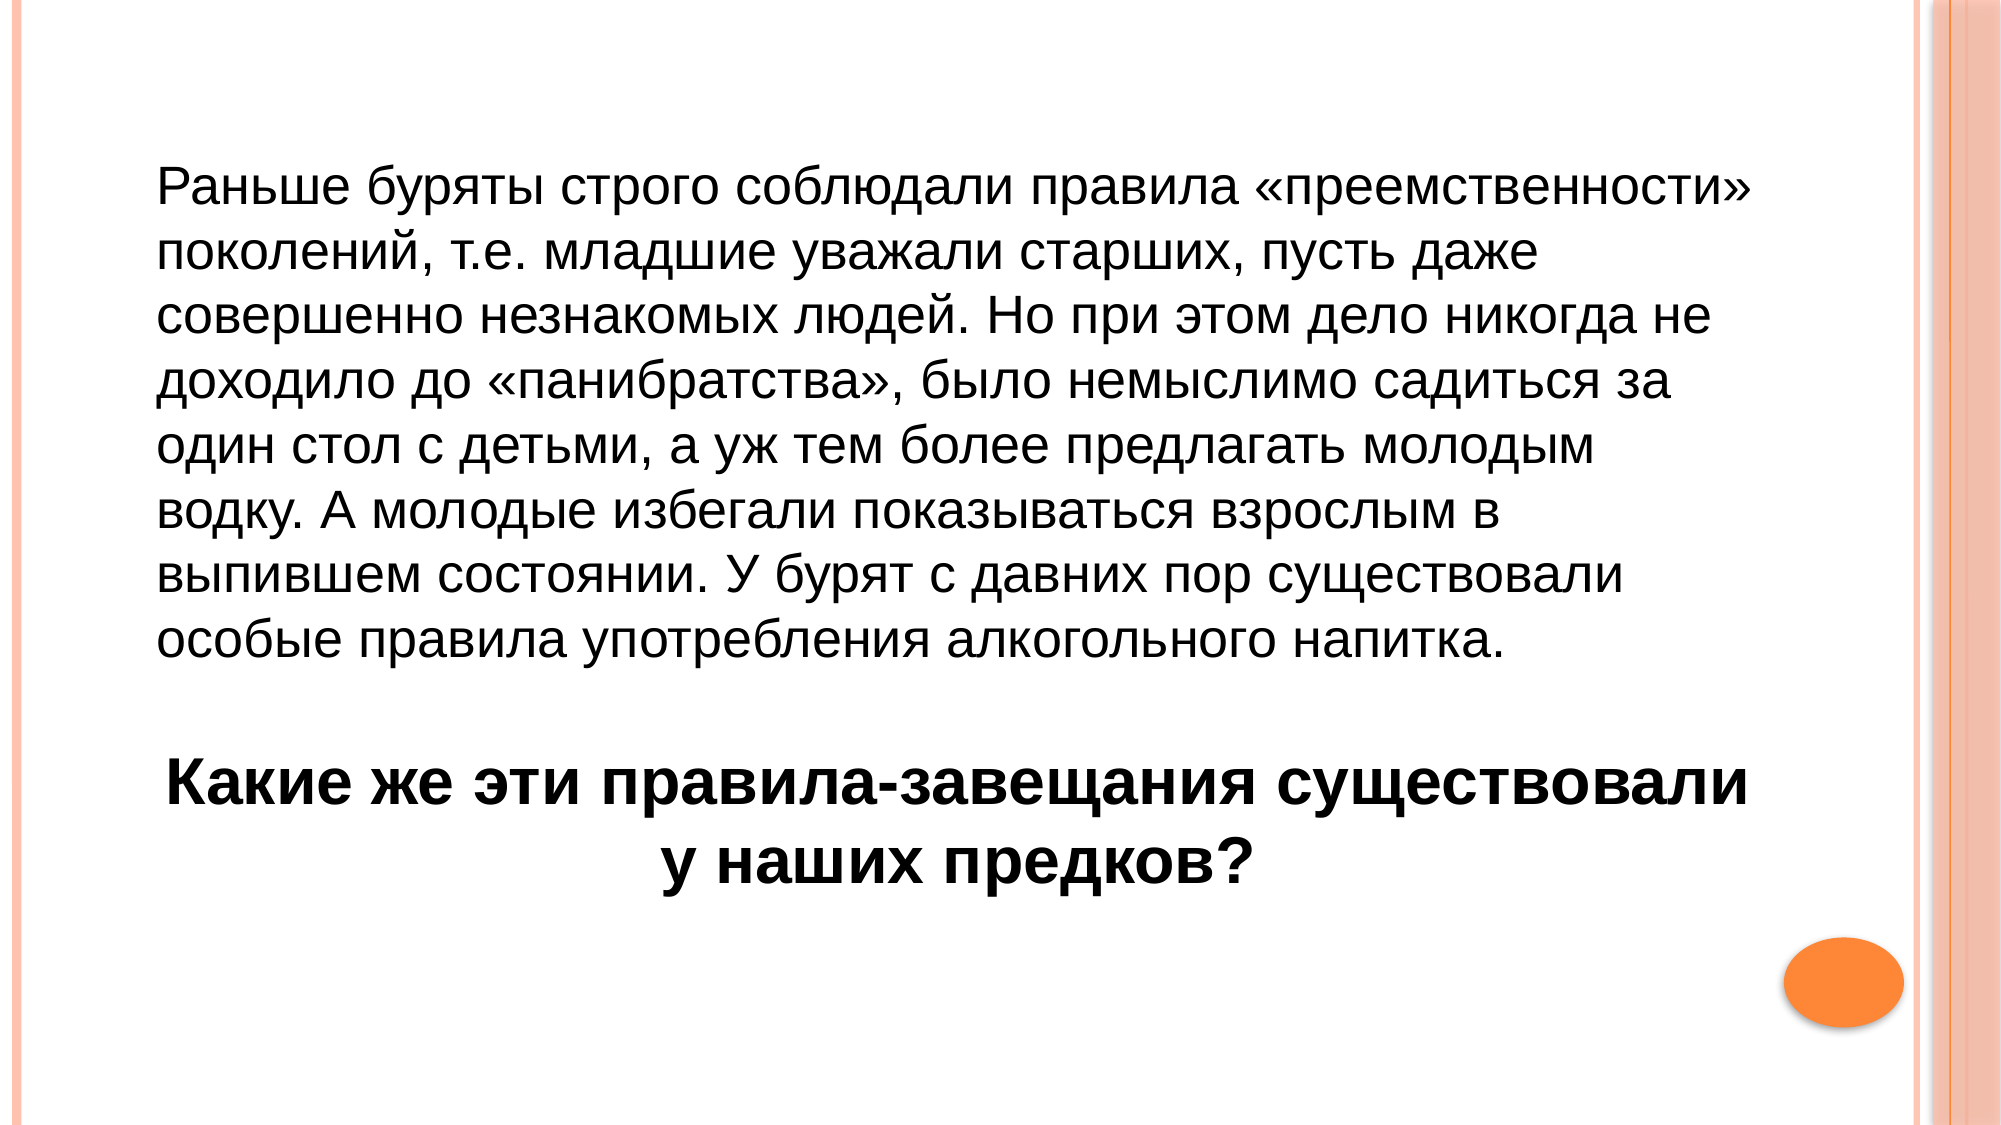

Раньше буряты строго соблюдали правила «преемственности» поколений, т.е. младшие уважали старших, пусть даже совершенно незнакомых людей. Но при этом дело никогда не доходило до «панибратства», было немыслимо садиться за один стол с детьми, а уж тем более предлагать молодым водку. А молодые избегали показываться взрослым в выпившем состоянии. У бурят с давних пор существовали особые правила употребления алкогольного напитка.

Какие же эти правила-завещания существовали у наших предков?